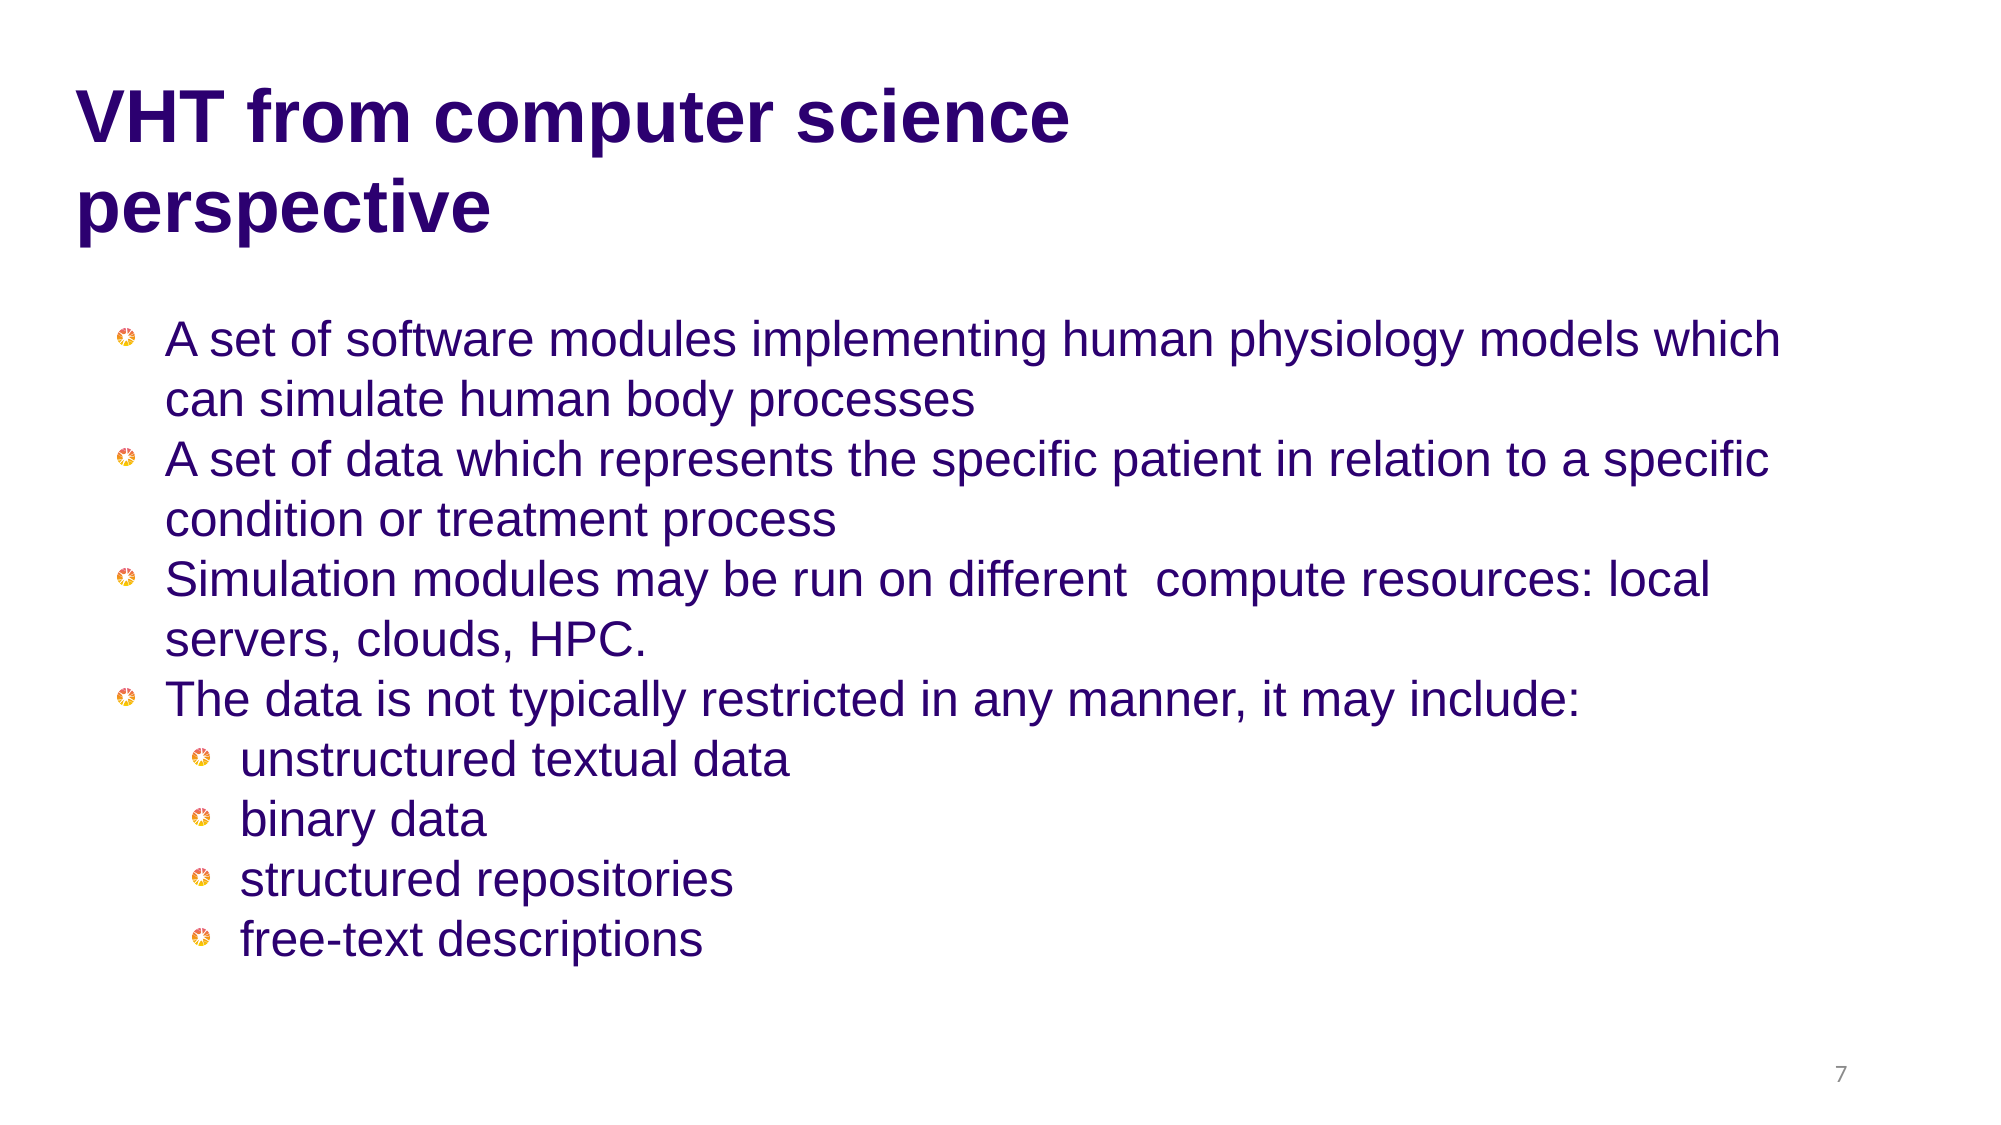

VHT from computer science perspective
A set of software modules implementing human physiology models which can simulate human body processes
A set of data which represents the specific patient in relation to a specific condition or treatment process
Simulation modules may be run on different  compute resources: local servers, clouds, HPC.
The data is not typically restricted in any manner, it may include:
unstructured textual data
binary data
structured repositories
free-text descriptions

7